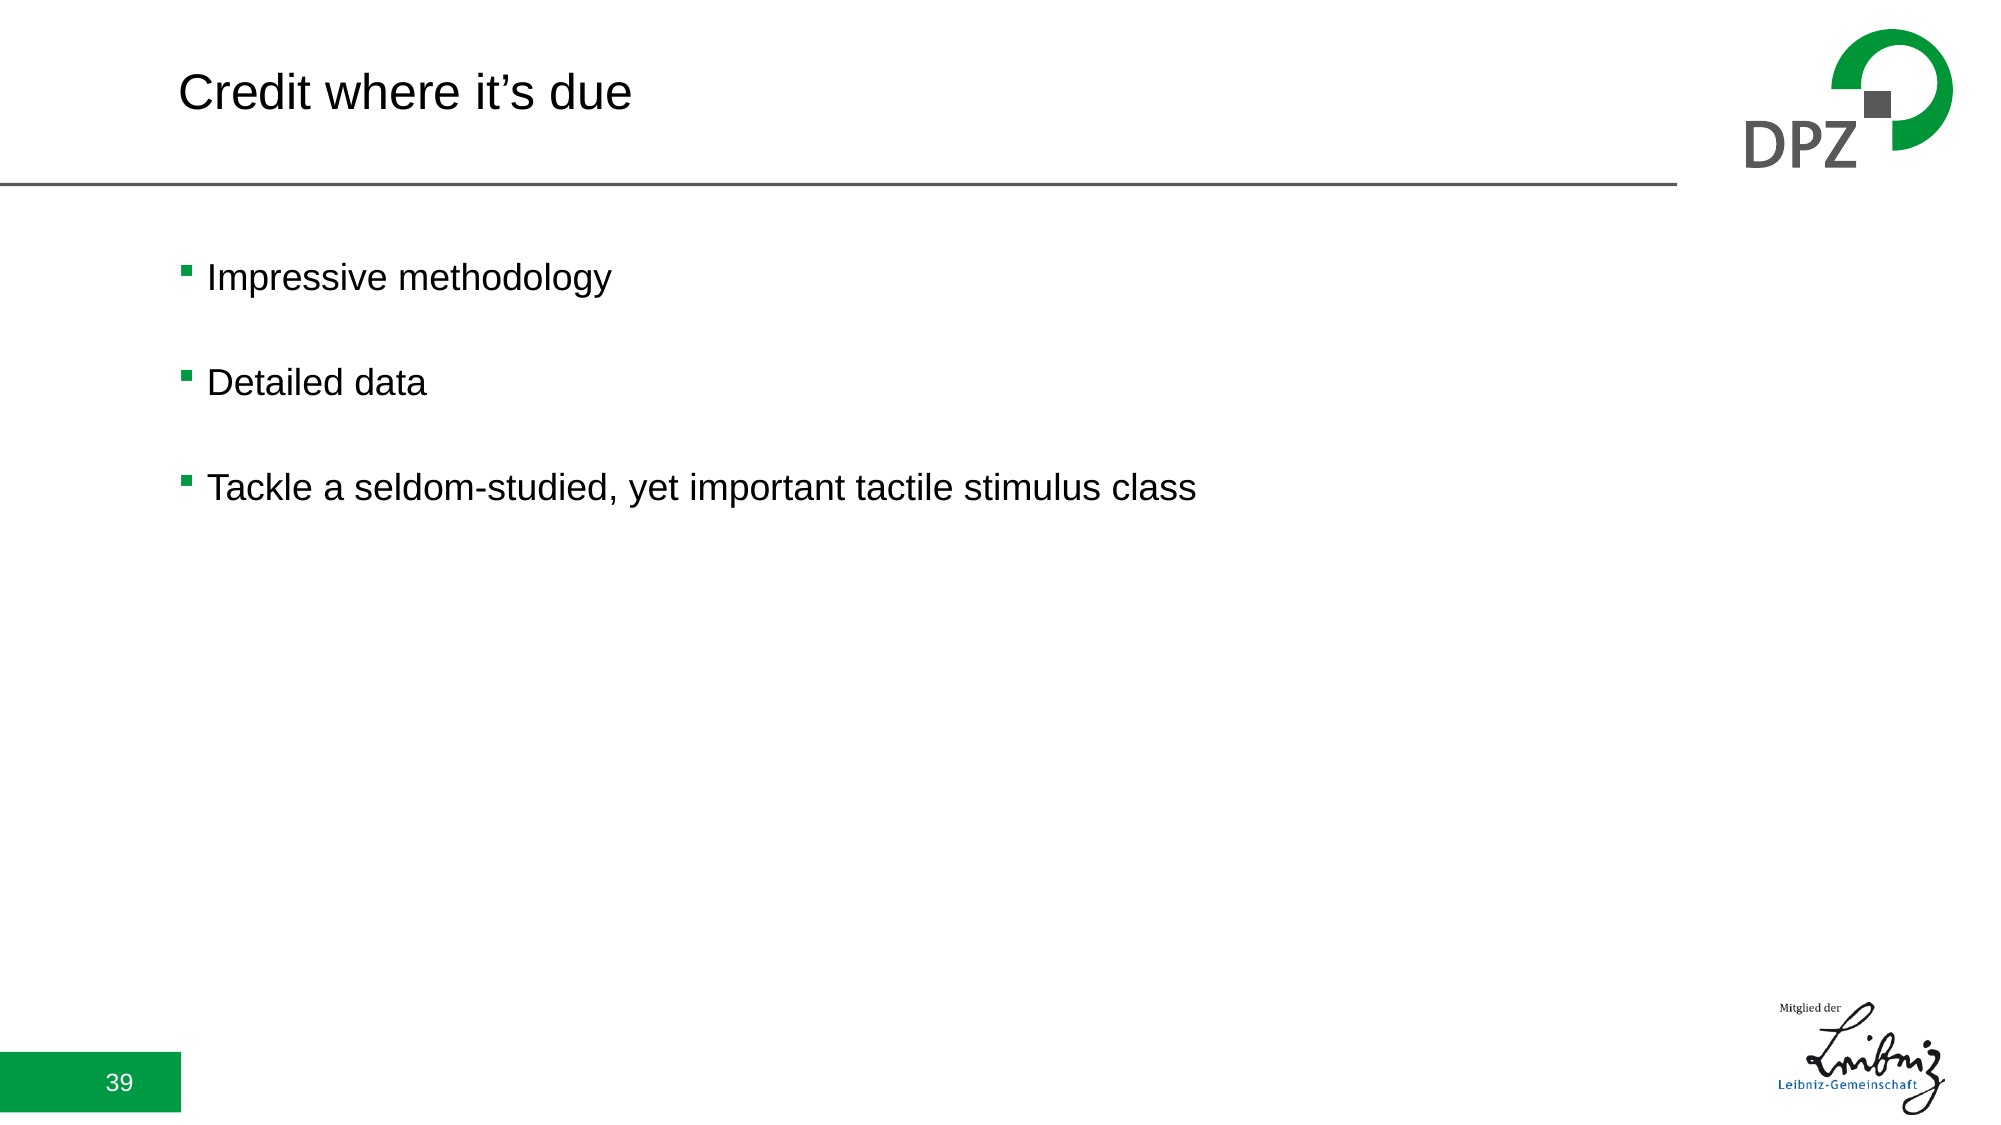

# Credit where it’s due
Impressive methodology

Detailed data

Tackle a seldom-studied, yet important tactile stimulus class

39